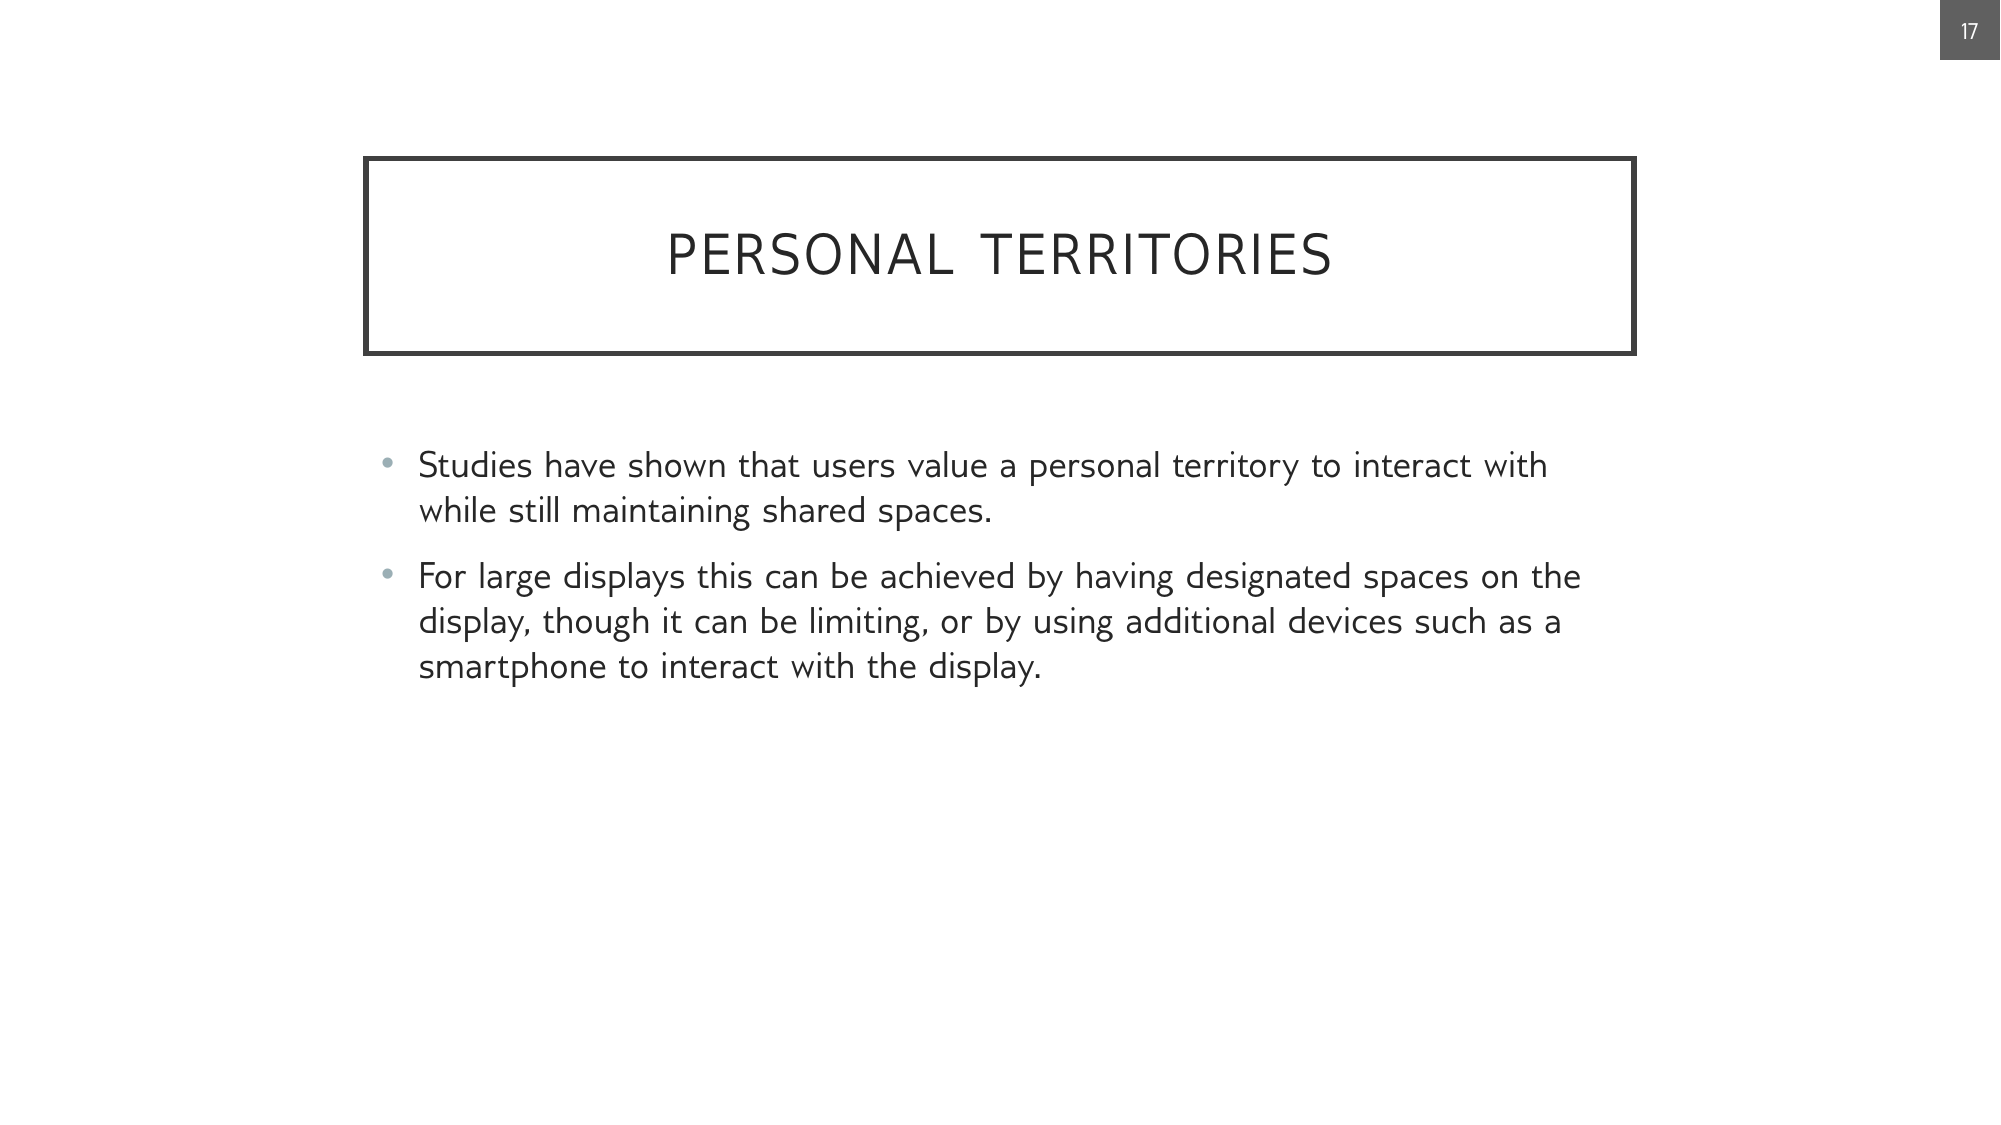

17
# Personal territories
Studies have shown that users value a personal territory to interact with while still maintaining shared spaces.
For large displays this can be achieved by having designated spaces on the display, though it can be limiting, or by using additional devices such as a smartphone to interact with the display.